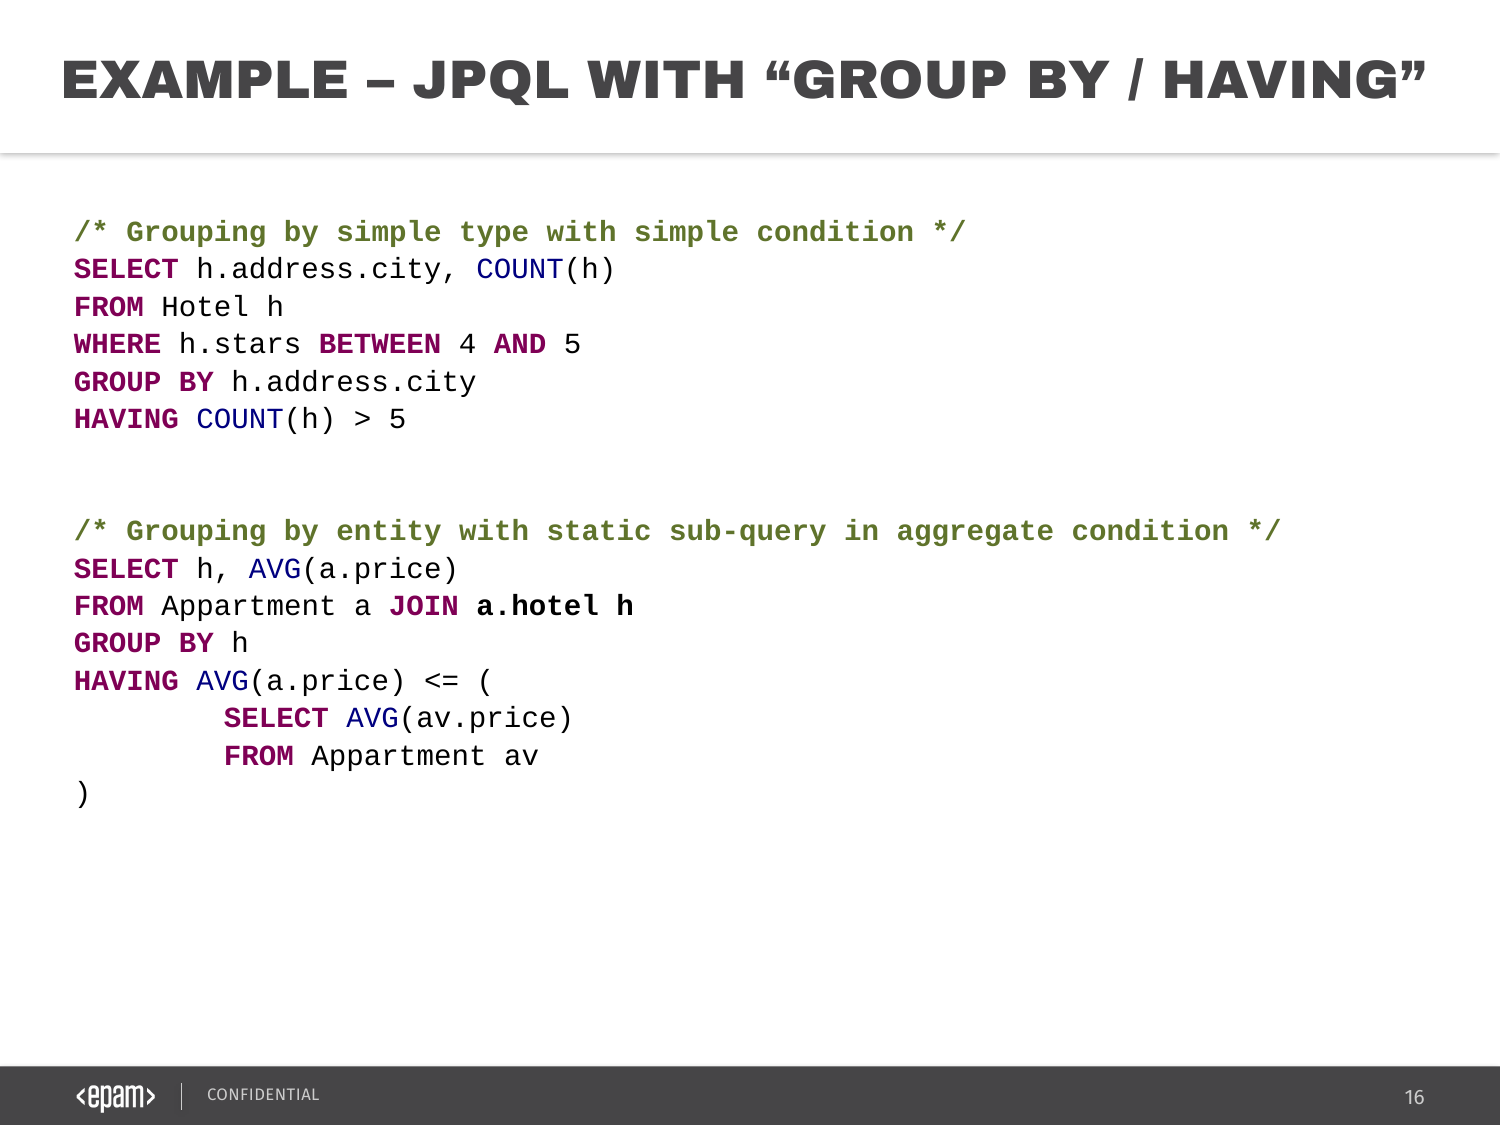

EXAMPLE – JPQL WITH “GROUP BY / HAVING”
/* Grouping by simple type with simple condition */
SELECT h.address.city, COUNT(h)
FROM Hotel h
WHERE h.stars BETWEEN 4 AND 5
GROUP BY h.address.city
HAVING COUNT(h) > 5

/* Grouping by entity with static sub-query in aggregate condition */
SELECT h, AVG(a.price)
FROM Appartment a JOIN a.hotel h
GROUP BY h
HAVING AVG(a.price) <= (
	SELECT AVG(av.price)
	FROM Appartment av
)